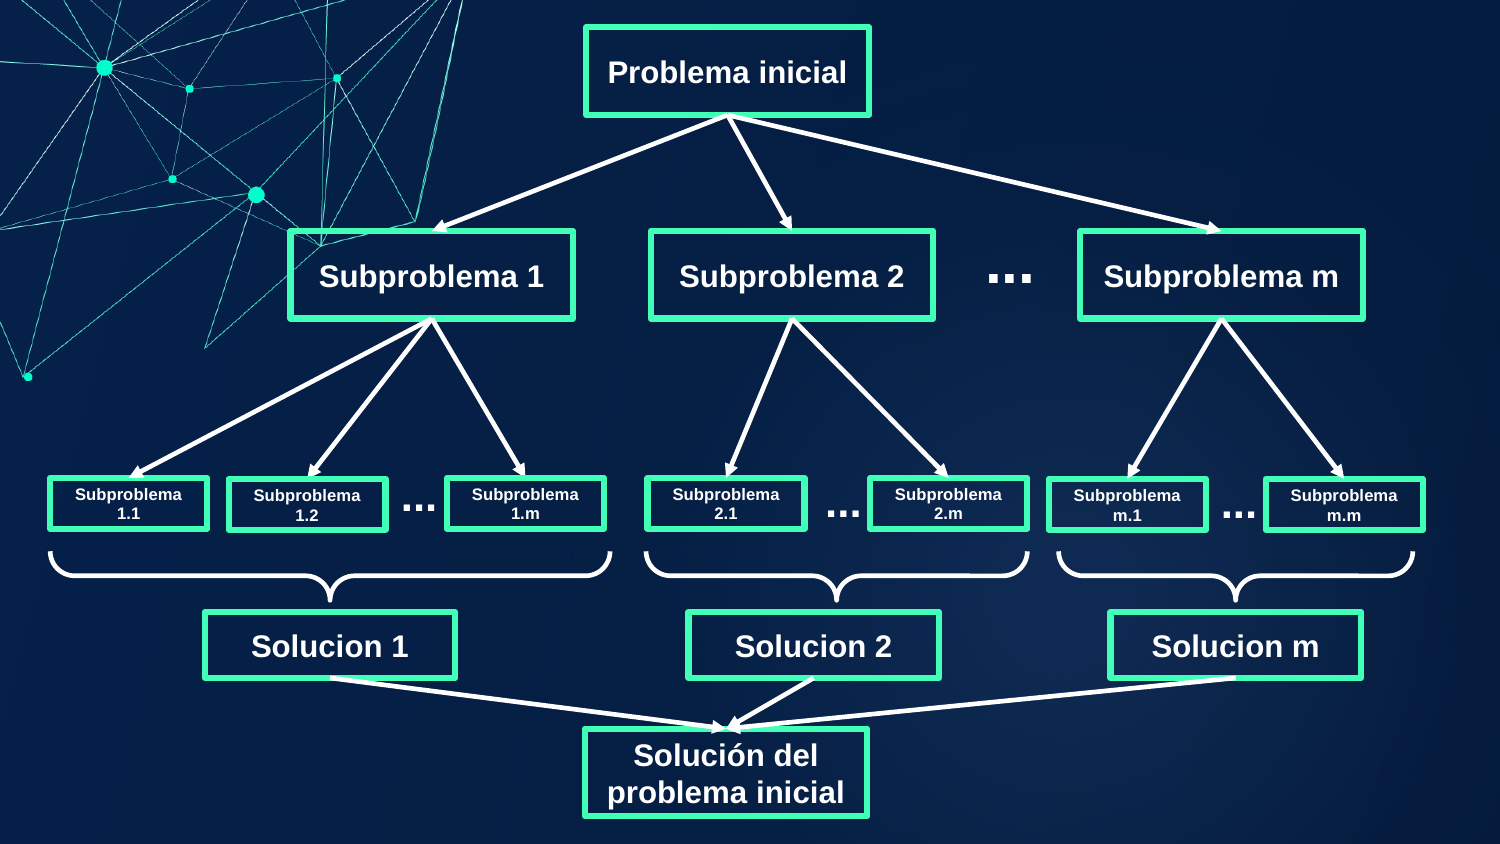

Problema inicial
...
Subproblema 1
Subproblema 2
Subproblema m

...
...
...
Subproblema 2.m
Subproblema 1.1
Subproblema 1.m
Subproblema
2.1
Subproblema
m.1
Subproblema m.m
Subproblema 1.2
Solucion 1
Solucion 2
Solucion m
Solución del problema inicial